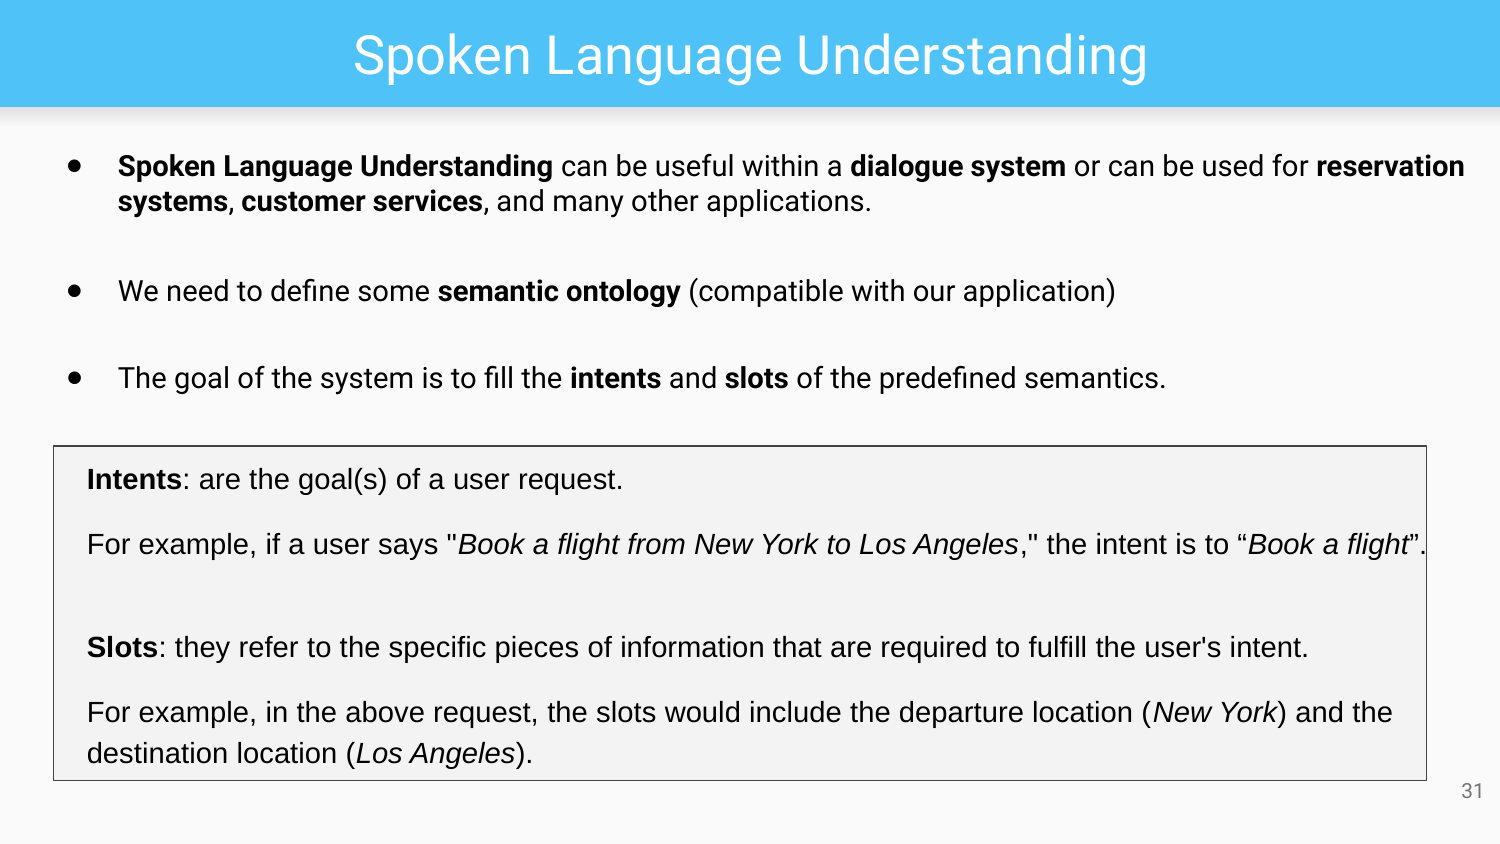

# Spoken Language Understanding
Spoken Language Understanding can be useful within a dialogue system or can be used for reservation systems, customer services, and many other applications.
We need to define some semantic ontology (compatible with our application)
The goal of the system is to fill the intents and slots of the predefined semantics.
Intents: are the goal(s) of a user request.
For example, if a user says "Book a flight from New York to Los Angeles," the intent is to “Book a flight”.

Slots: they refer to the specific pieces of information that are required to fulfill the user's intent.
For example, in the above request, the slots would include the departure location (New York) and the destination location (Los Angeles).
31